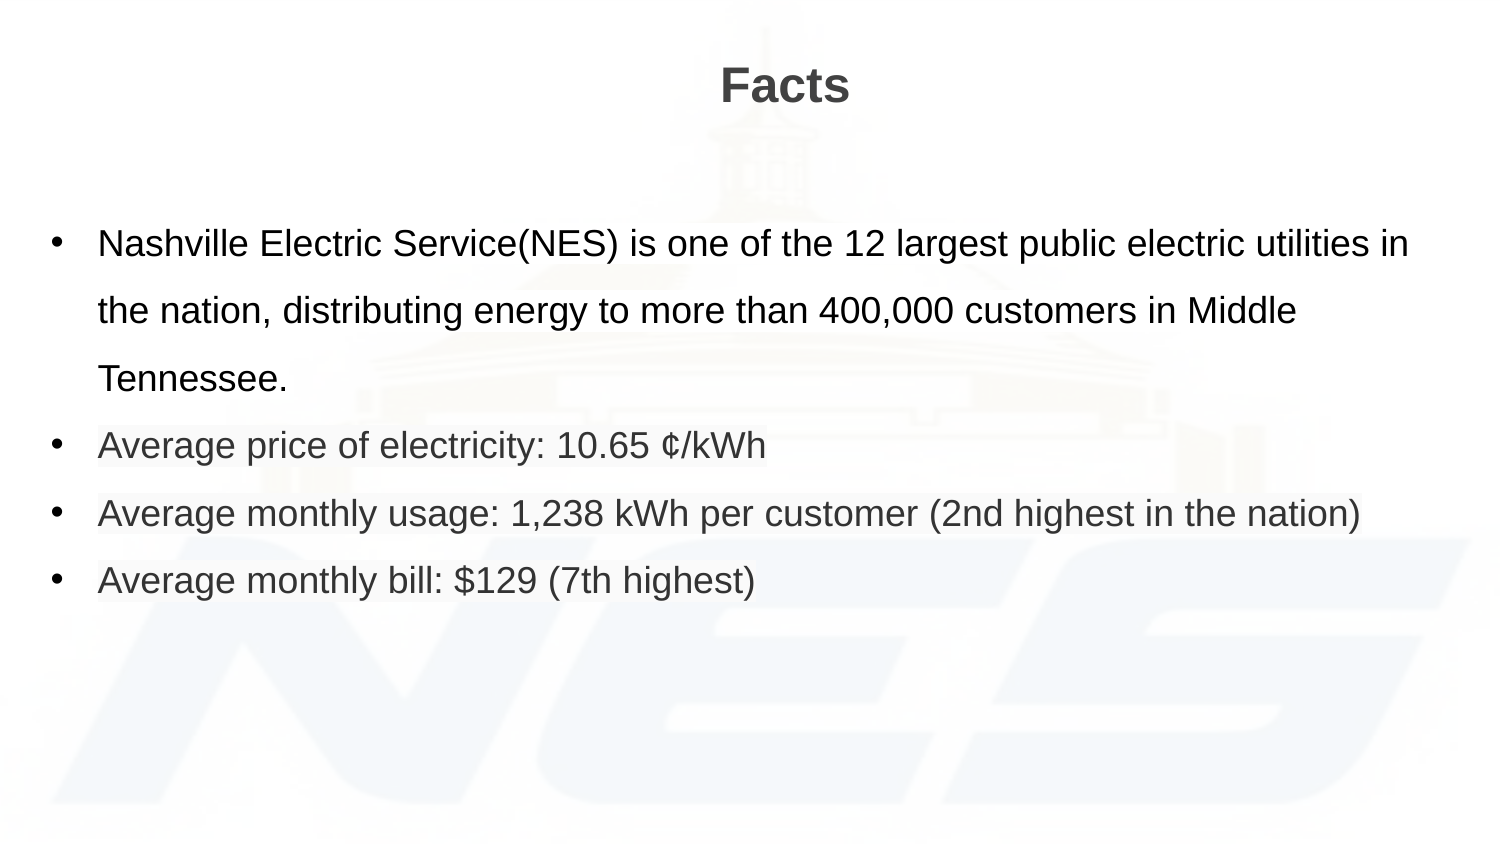

Facts
Nashville Electric Service(NES) is one of the 12 largest public electric utilities in the nation, distributing energy to more than 400,000 customers in Middle Tennessee.
Average price of electricity: 10.65 ¢/kWh
Average monthly usage: 1,238 kWh per customer (2nd highest in the nation)
Average monthly bill: $129 (7th highest)